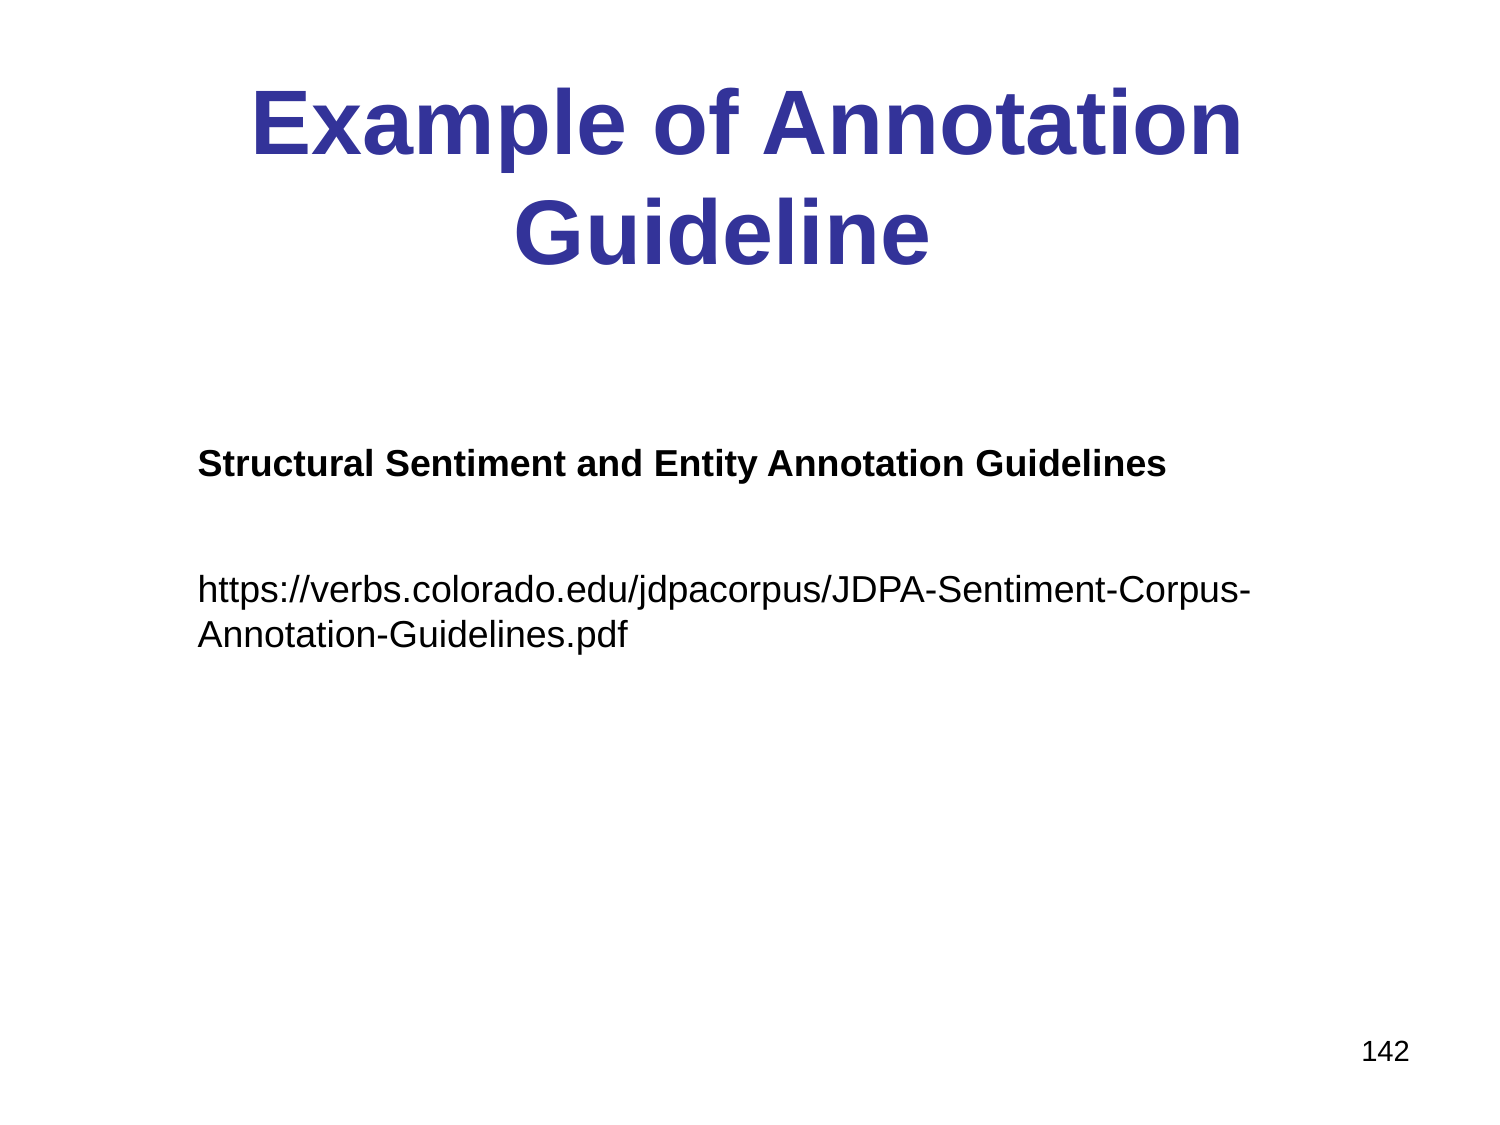

# Example of Annotation Guideline

Structural Sentiment and Entity Annotation Guidelines
https://verbs.colorado.edu/jdpacorpus/JDPA-Sentiment-Corpus-Annotation-Guidelines.pdf
142